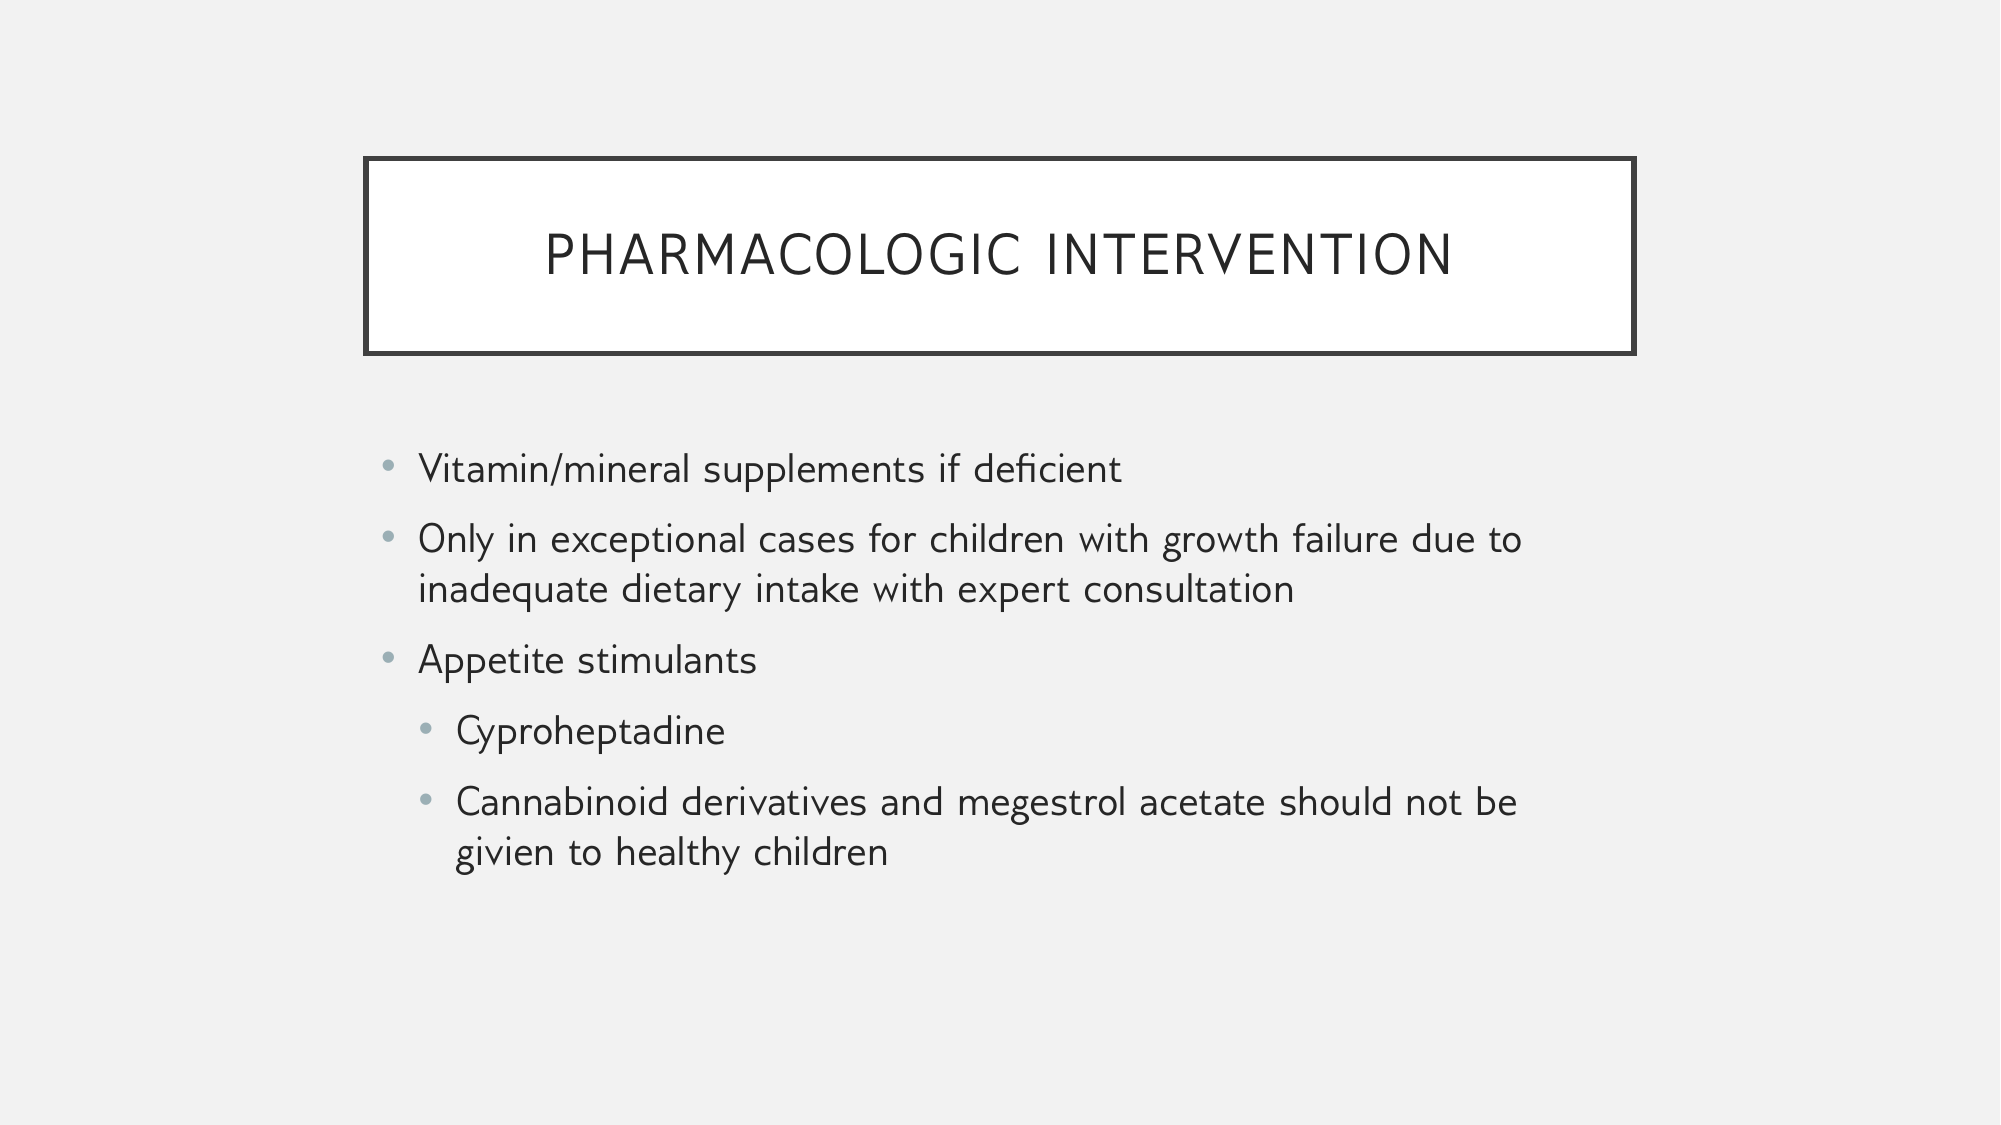

# Pharmacologic Intervention
Vitamin/mineral supplements if deficient
Only in exceptional cases for children with growth failure due to inadequate dietary intake with expert consultation
Appetite stimulants
Cyproheptadine
Cannabinoid derivatives and megestrol acetate should not be givien to healthy children